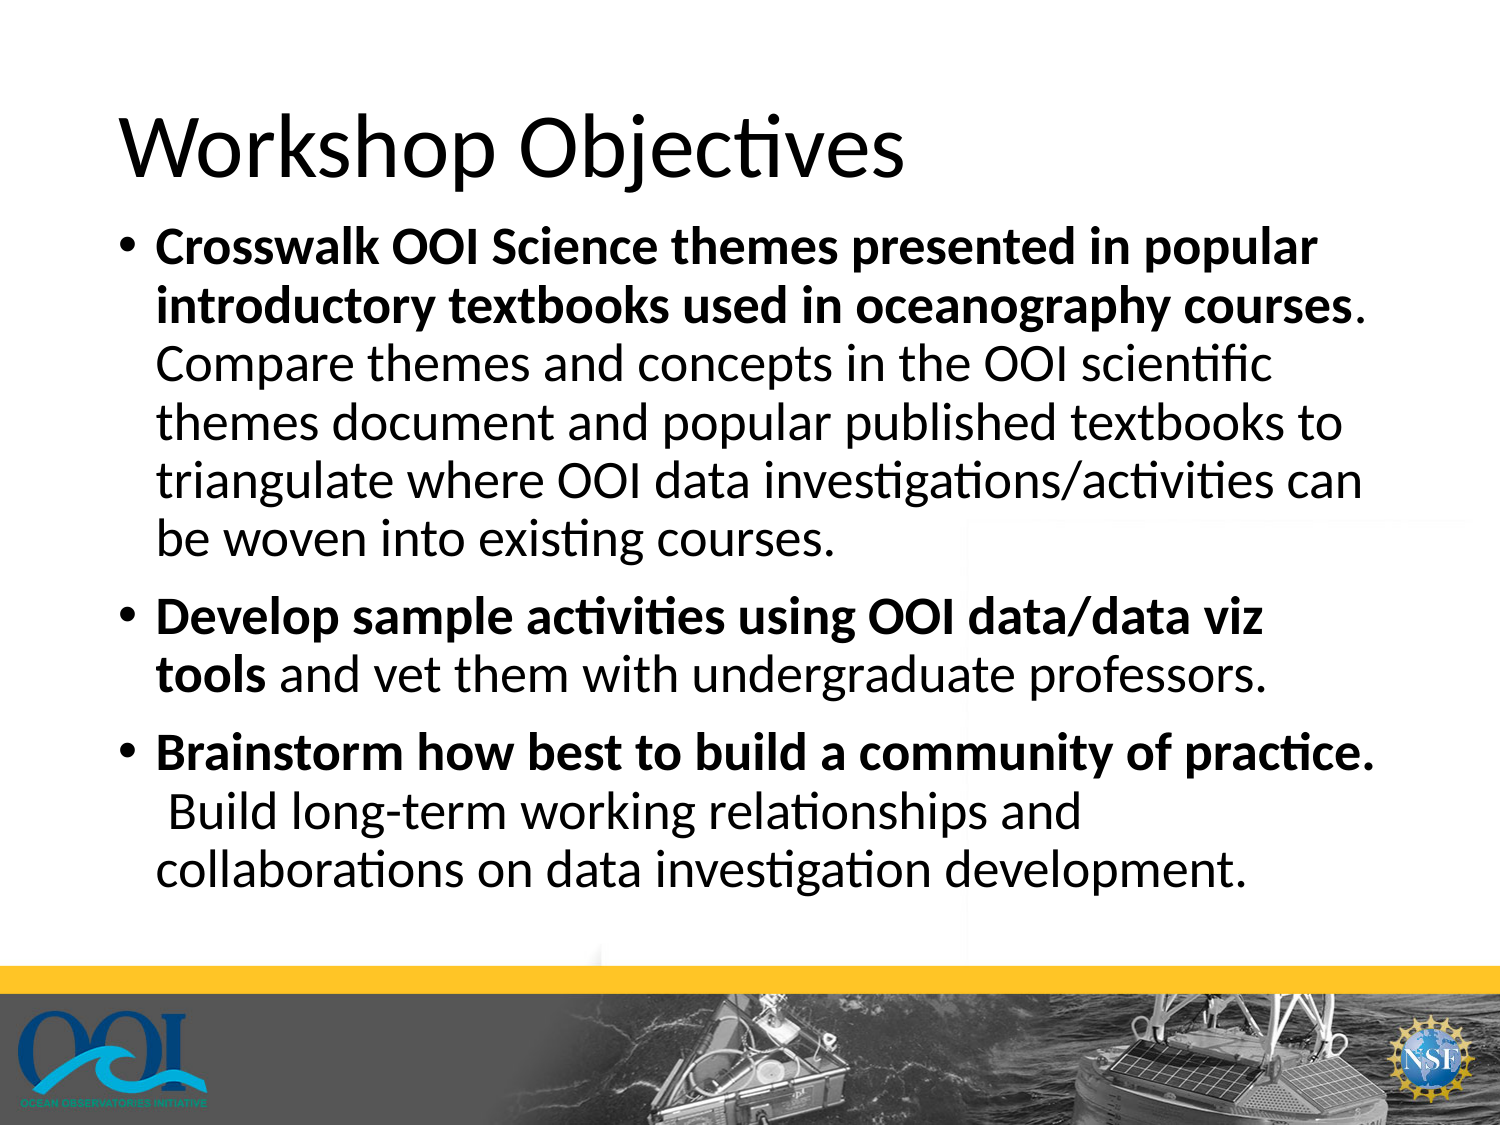

# Workshop Objectives
Crosswalk OOI Science themes presented in popular introductory textbooks used in oceanography courses. Compare themes and concepts in the OOI scientific themes document and popular published textbooks to triangulate where OOI data investigations/activities can be woven into existing courses.
Develop sample activities using OOI data/data viz tools and vet them with undergraduate professors.
Brainstorm how best to build a community of practice.  Build long-term working relationships and collaborations on data investigation development.